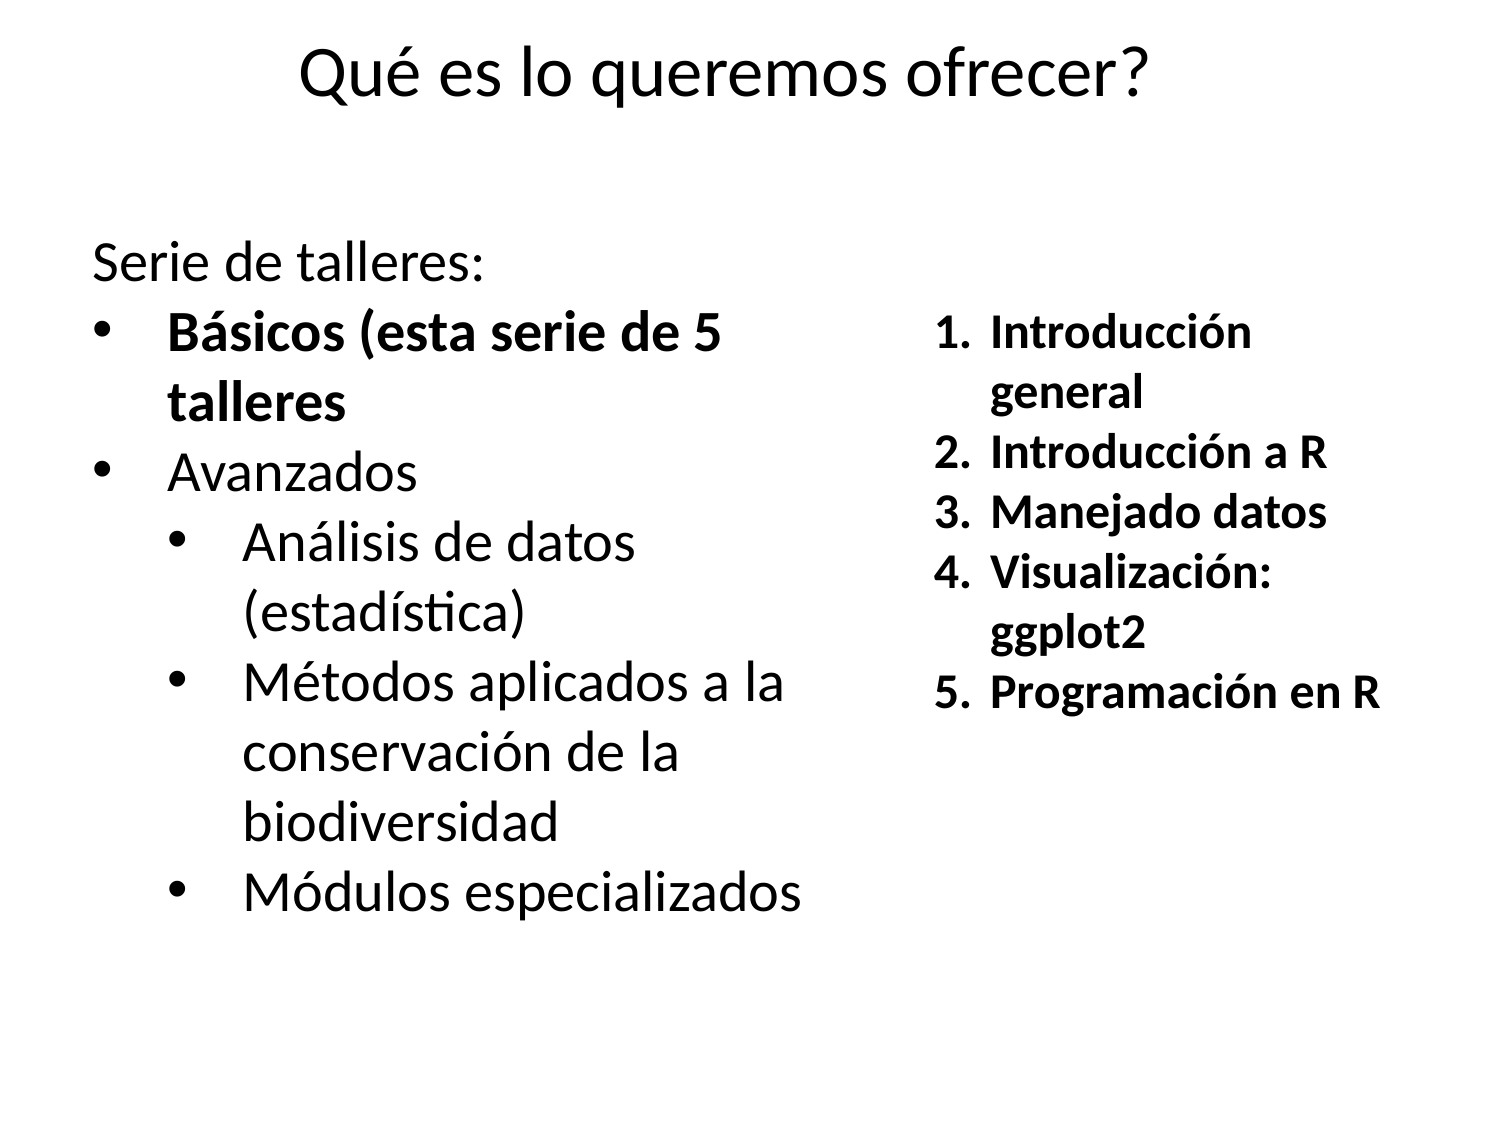

# Qué es lo queremos ofrecer?
Serie de talleres:
Básicos (esta serie de 5 talleres
Avanzados
Análisis de datos (estadística)
Métodos aplicados a la conservación de la biodiversidad
Módulos especializados

Introducción general
Introducción a R
Manejado datos
Visualización: ggplot2
Programación en R